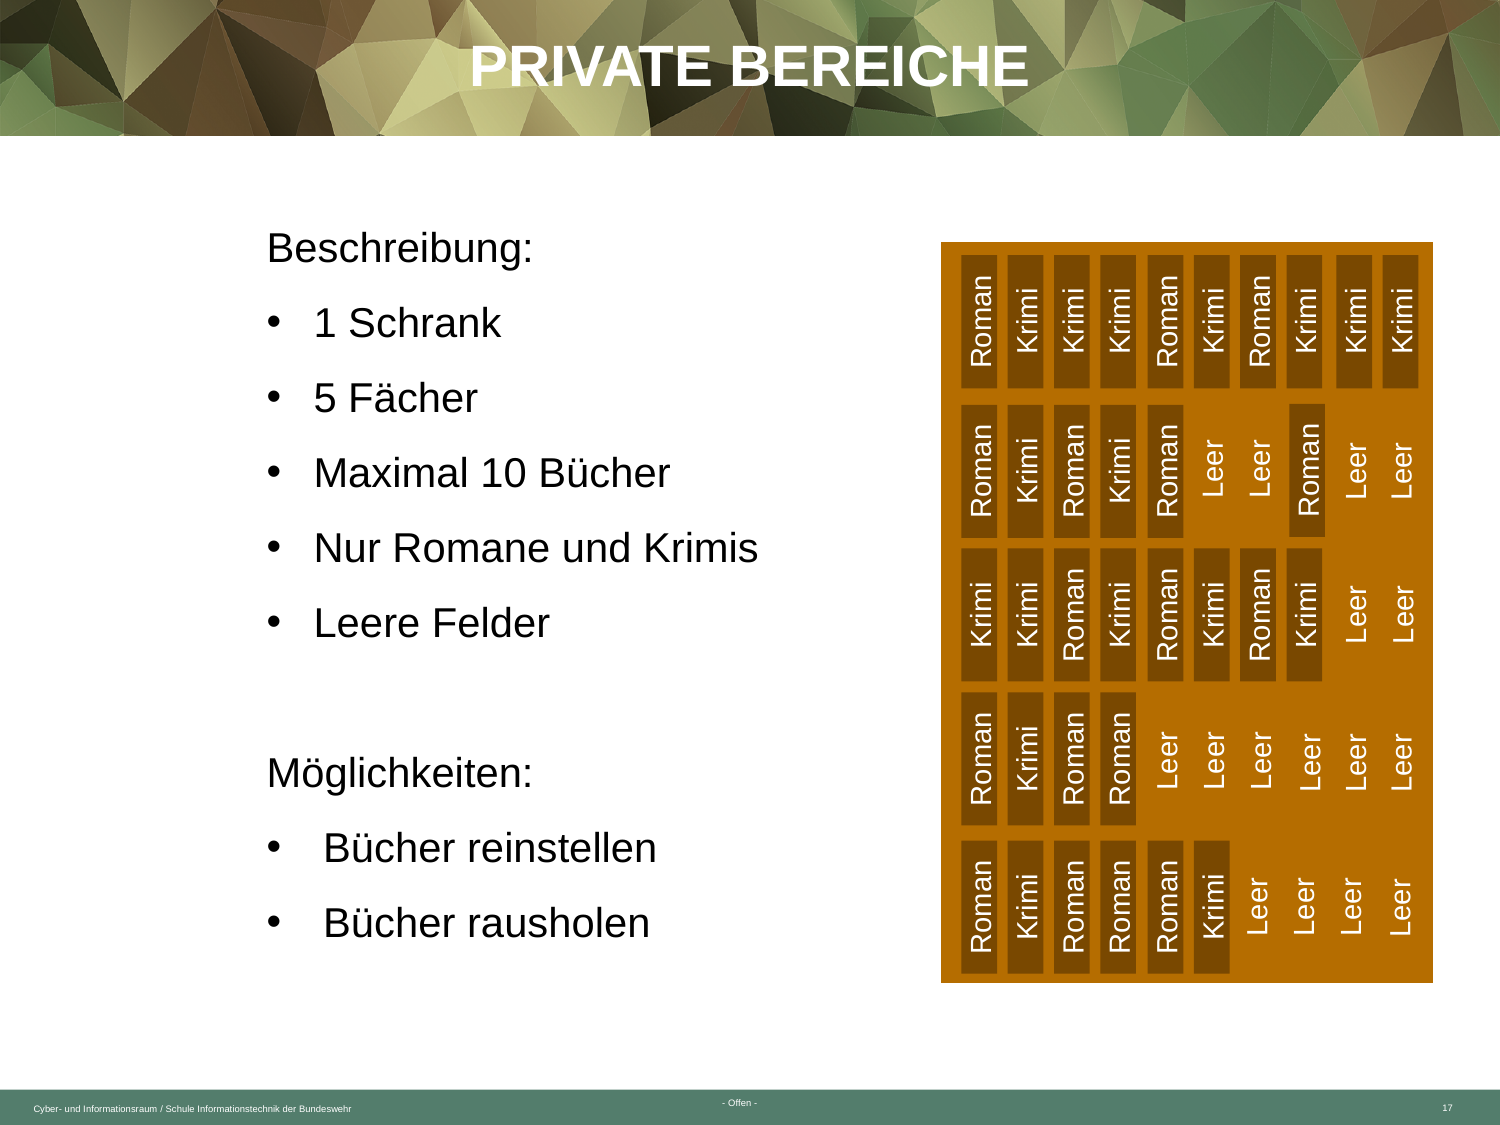

Private bereiche
Beschreibung:
1 Schrank
5 Fächer
Maximal 10 Bücher
Nur Romane und Krimis
Leere Felder

Möglichkeiten:
Bücher reinstellen
Bücher rausholen

Roman
Krimi
Krimi
Krimi
Roman
Krimi
Roman
Krimi
Krimi
Krimi
Roman
Krimi
Roman
Krimi
Roman
Krimi
Krimi
Roman
Krimi
Roman
Krimi
Roman
Krimi
Roman
Krimi
Roman
Roman
Roman
Krimi
Roman
Roman
Roman
Krimi
Leer
Leer
Roman
Leer
Leer
Leer
Leer
Leer
Leer
Leer
Leer
Leer
Leer
Leer
Leer
Leer
Leer
17